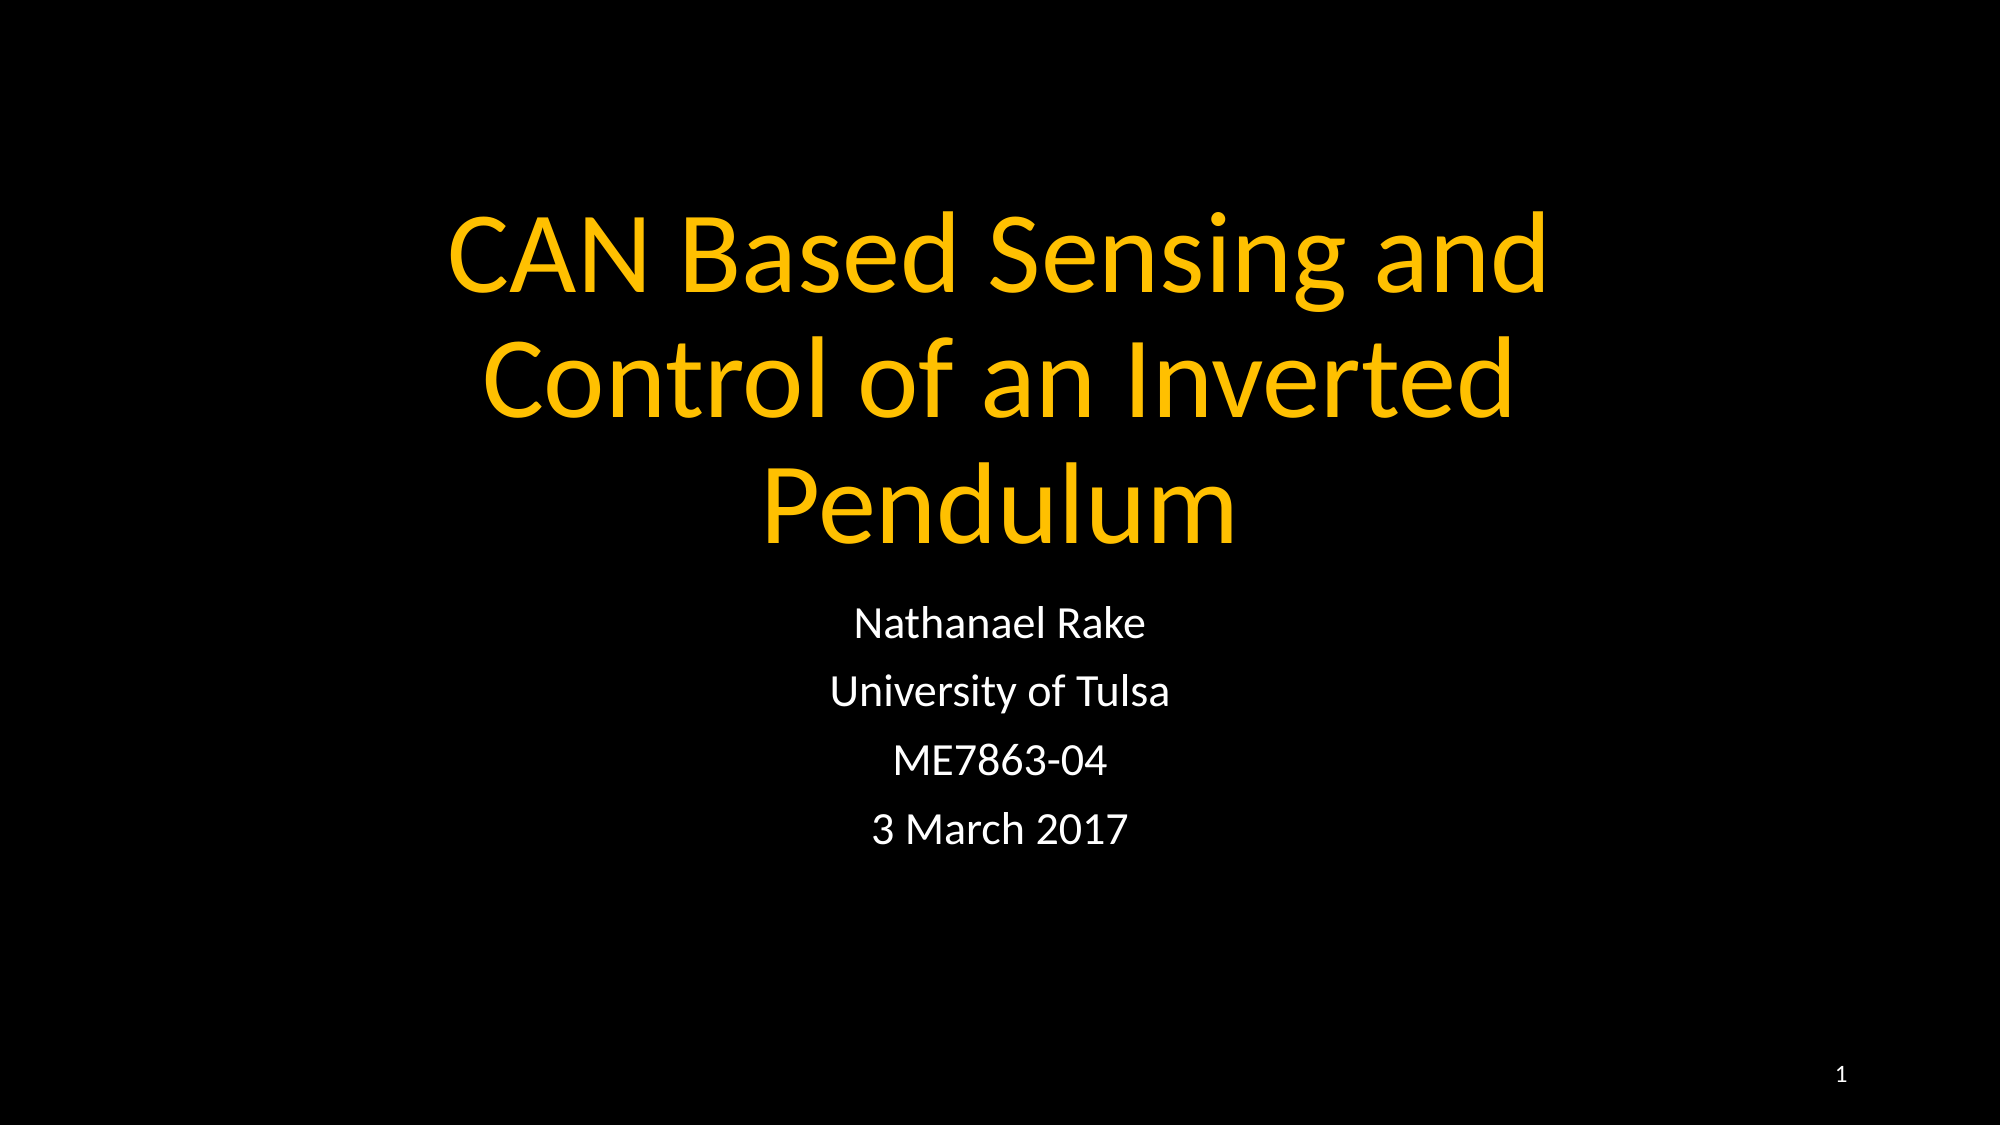

# CAN Based Sensing and Control of an Inverted Pendulum
Nathanael Rake
University of Tulsa
ME7863-04
3 March 2017
1